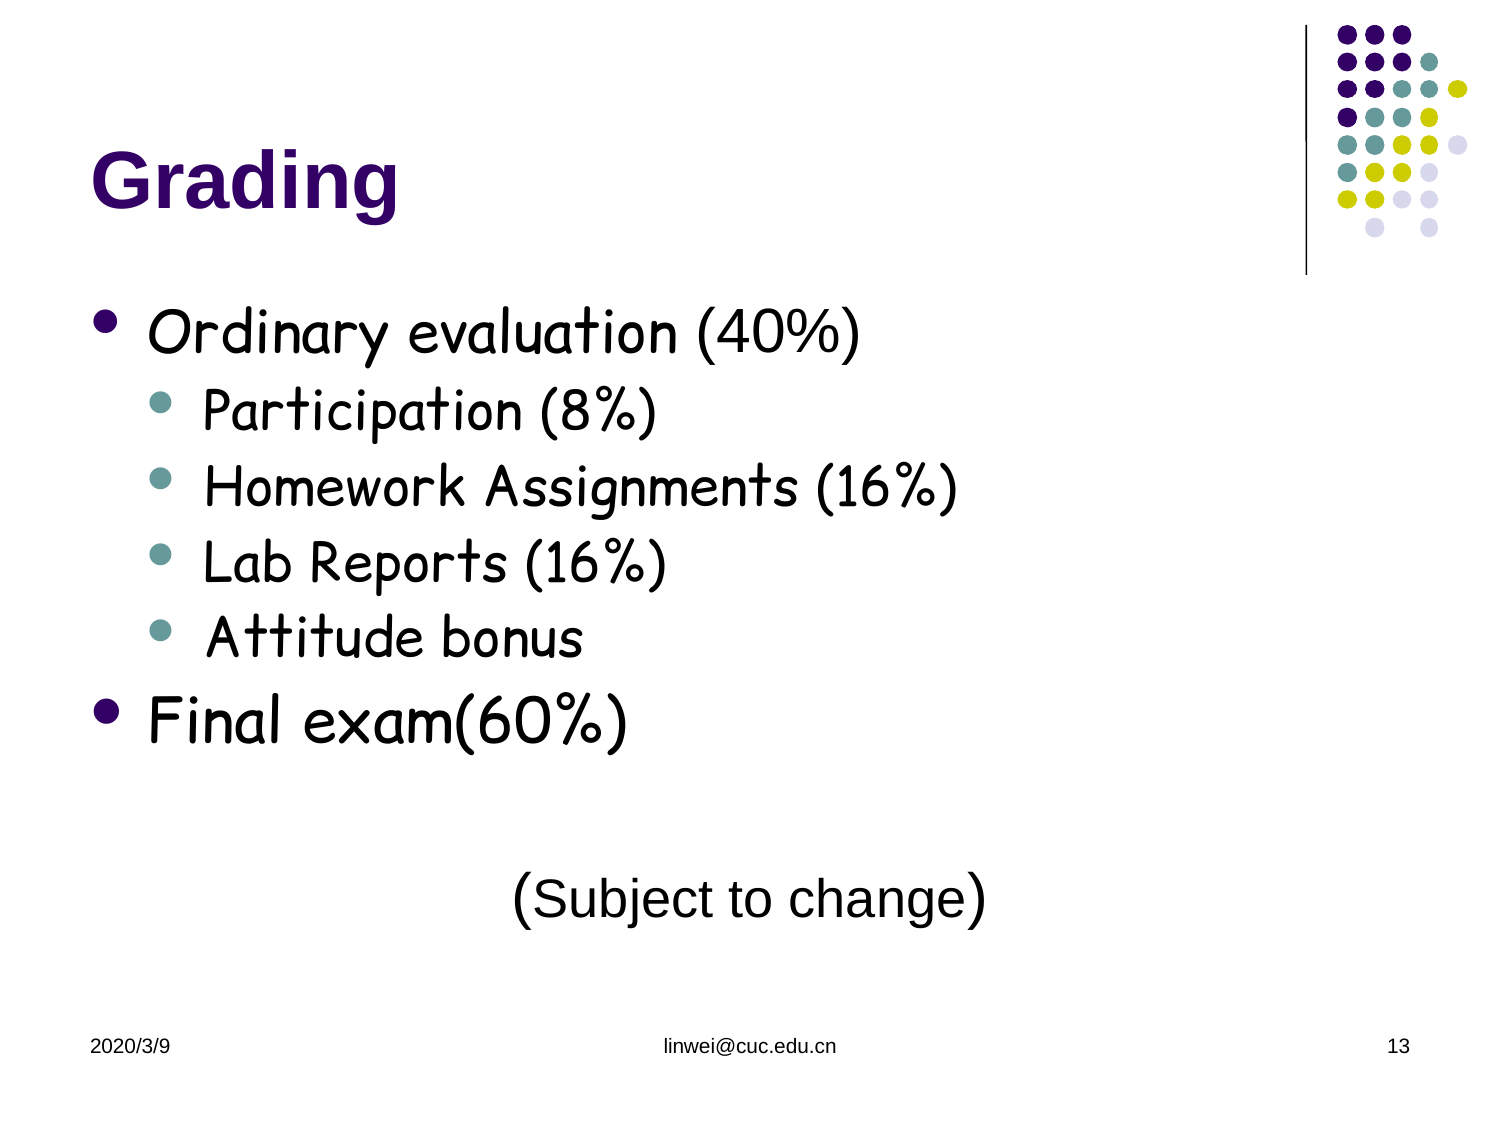

# Grading
Ordinary evaluation (40%)
Participation (8%)
Homework Assignments (16%)
Lab Reports (16%)
Attitude bonus
Final exam(60%)

(Subject to change)
2020/3/9
linwei@cuc.edu.cn
13